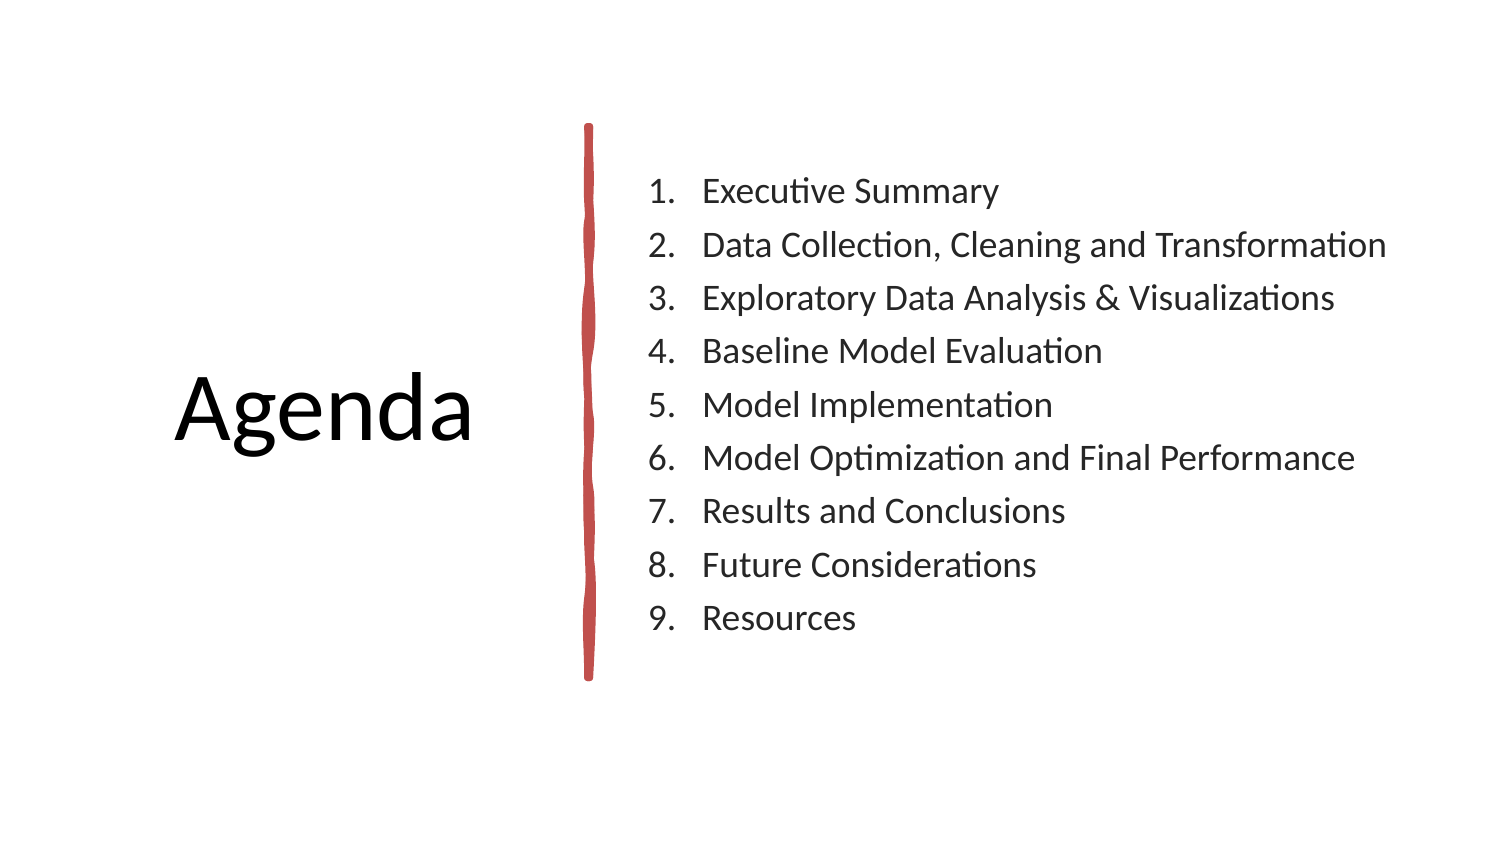

# Agenda
Executive Summary
Data Collection, Cleaning and Transformation
Exploratory Data Analysis & Visualizations
Baseline Model Evaluation
Model Implementation
Model Optimization and Final Performance
Results and Conclusions
Future Considerations
Resources